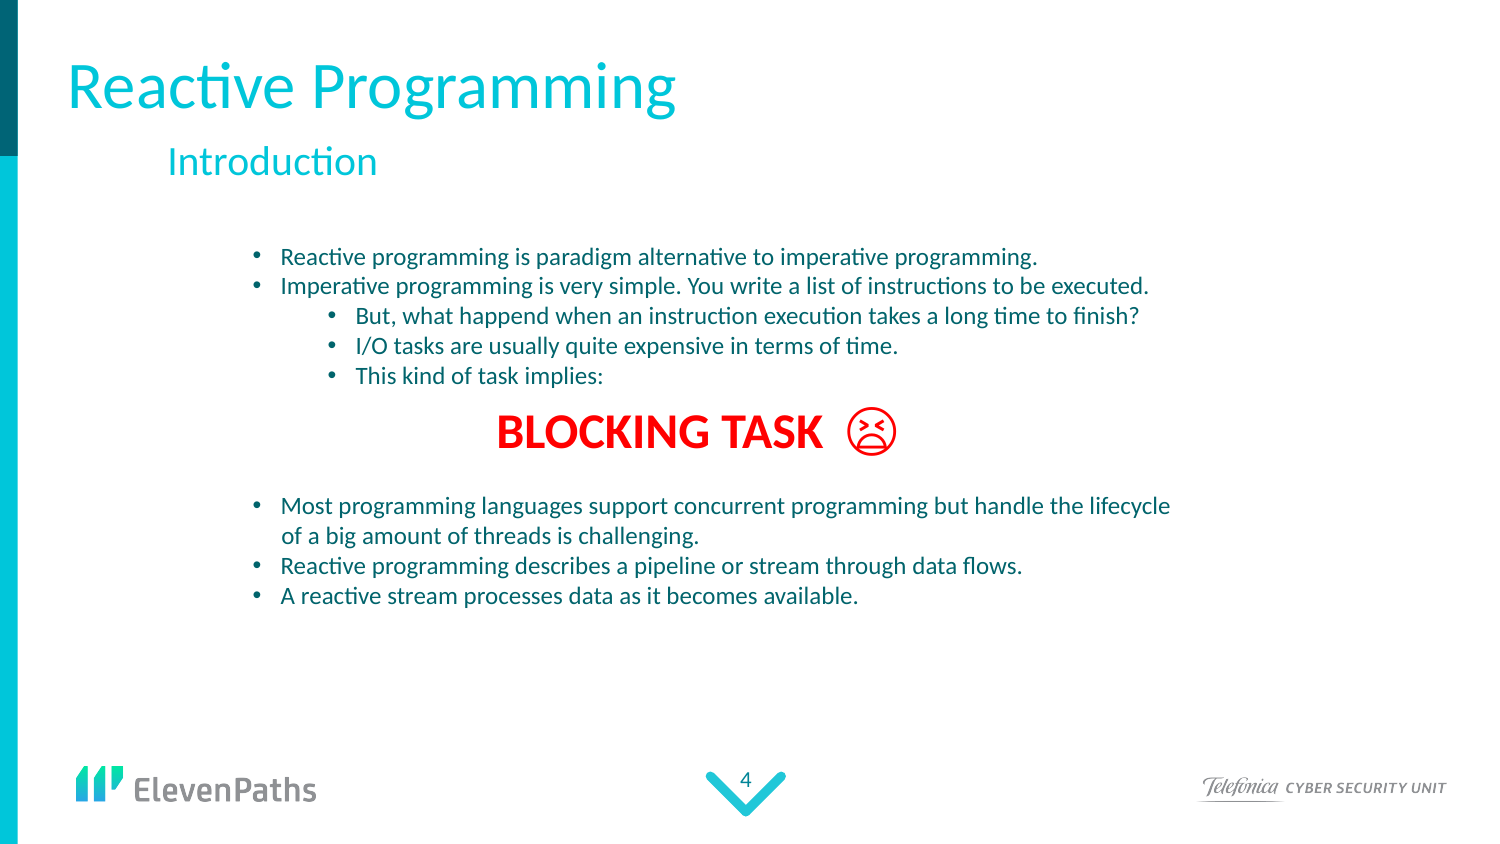

# Reactive Programming
Introduction
Reactive programming is paradigm alternative to imperative programming.
Imperative programming is very simple. You write a list of instructions to be executed.
But, what happend when an instruction execution takes a long time to finish?
I/O tasks are usually quite expensive in terms of time.
This kind of task implies:
               BLOCKING TASK  😫

Most programming languages support concurrent programming but handle the lifecycle
     of a big amount of threads is challenging.
Reactive programming describes a pipeline or stream through data flows.
A reactive stream processes data as it becomes available.